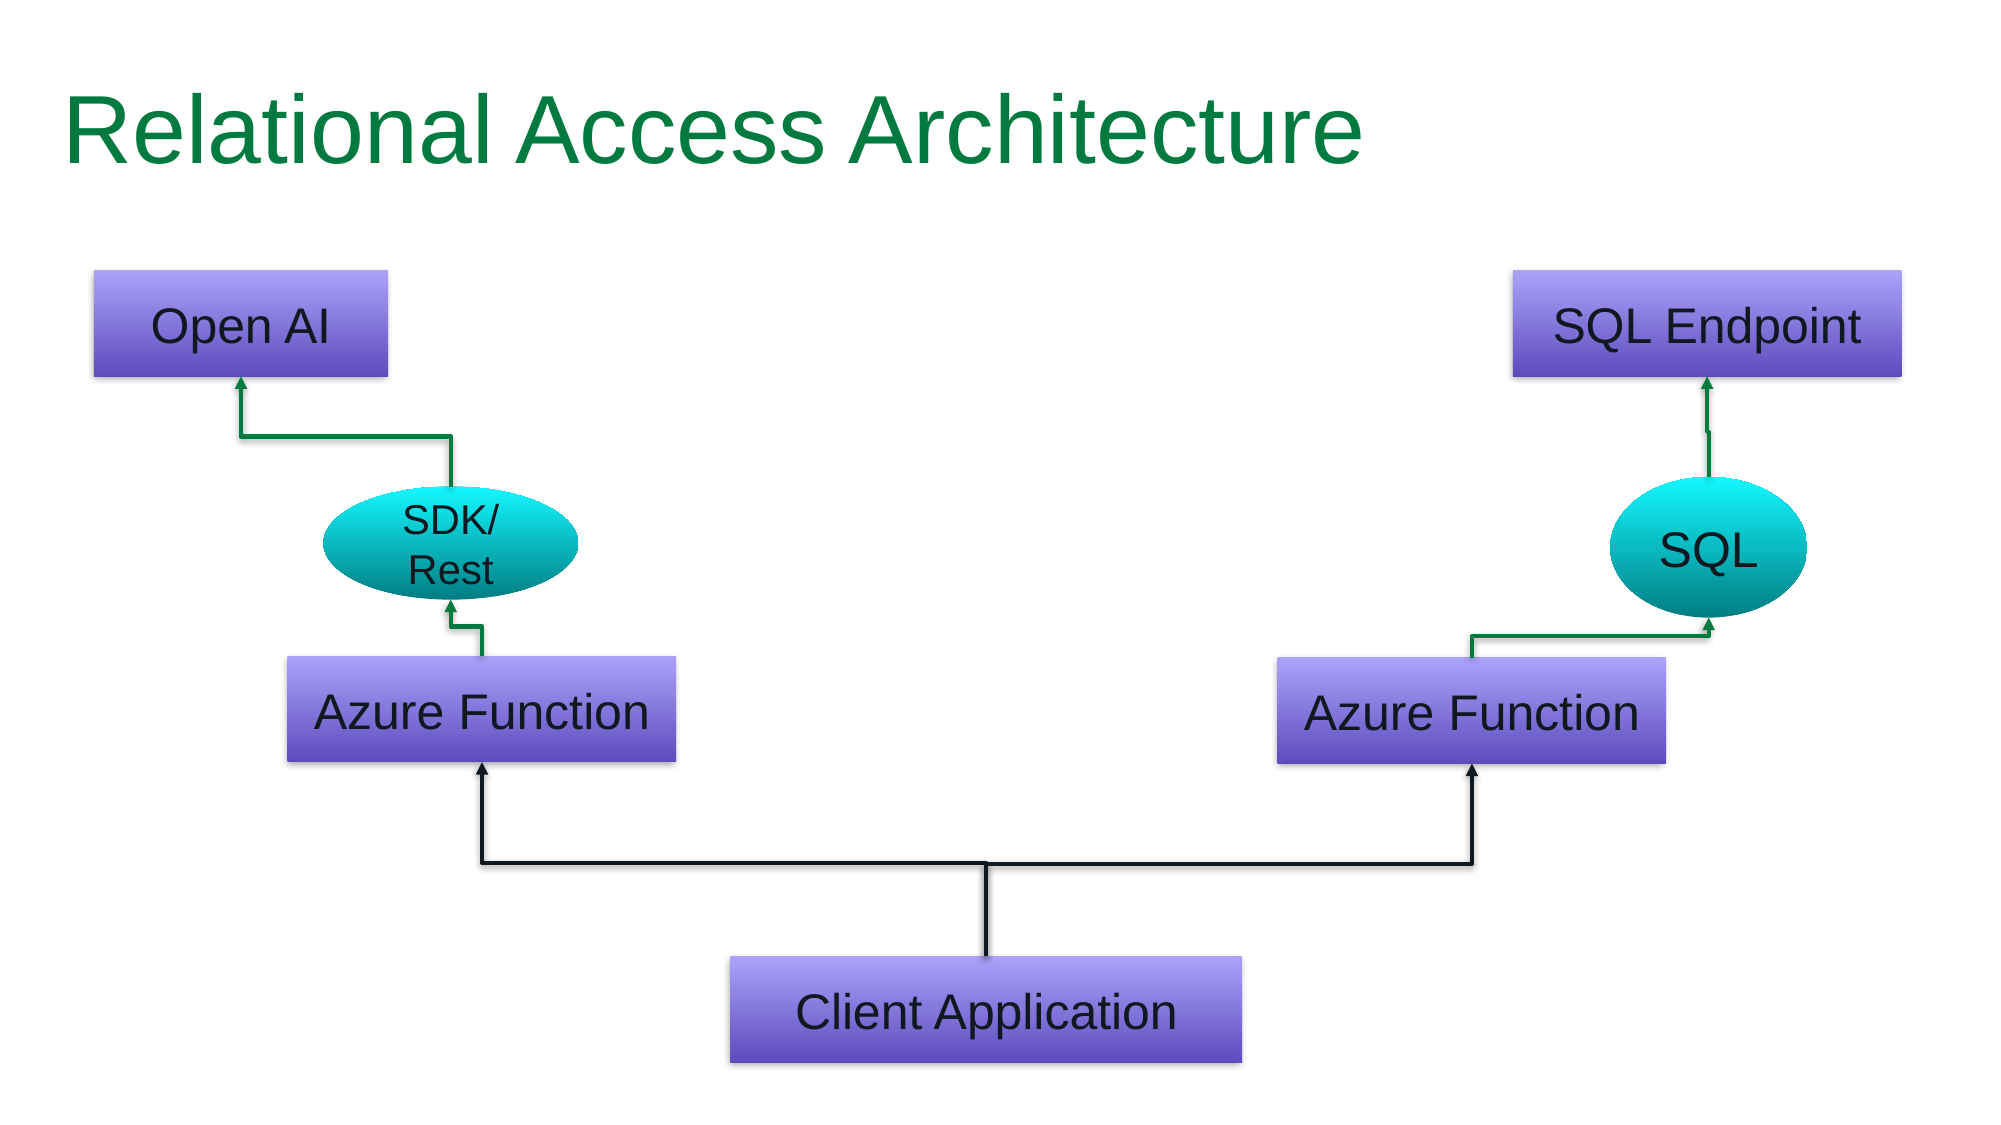

# Relational Access Architecture
Open AI
SQL Endpoint
SQL
SDK/Rest
Azure Function
Azure Function
Client Application